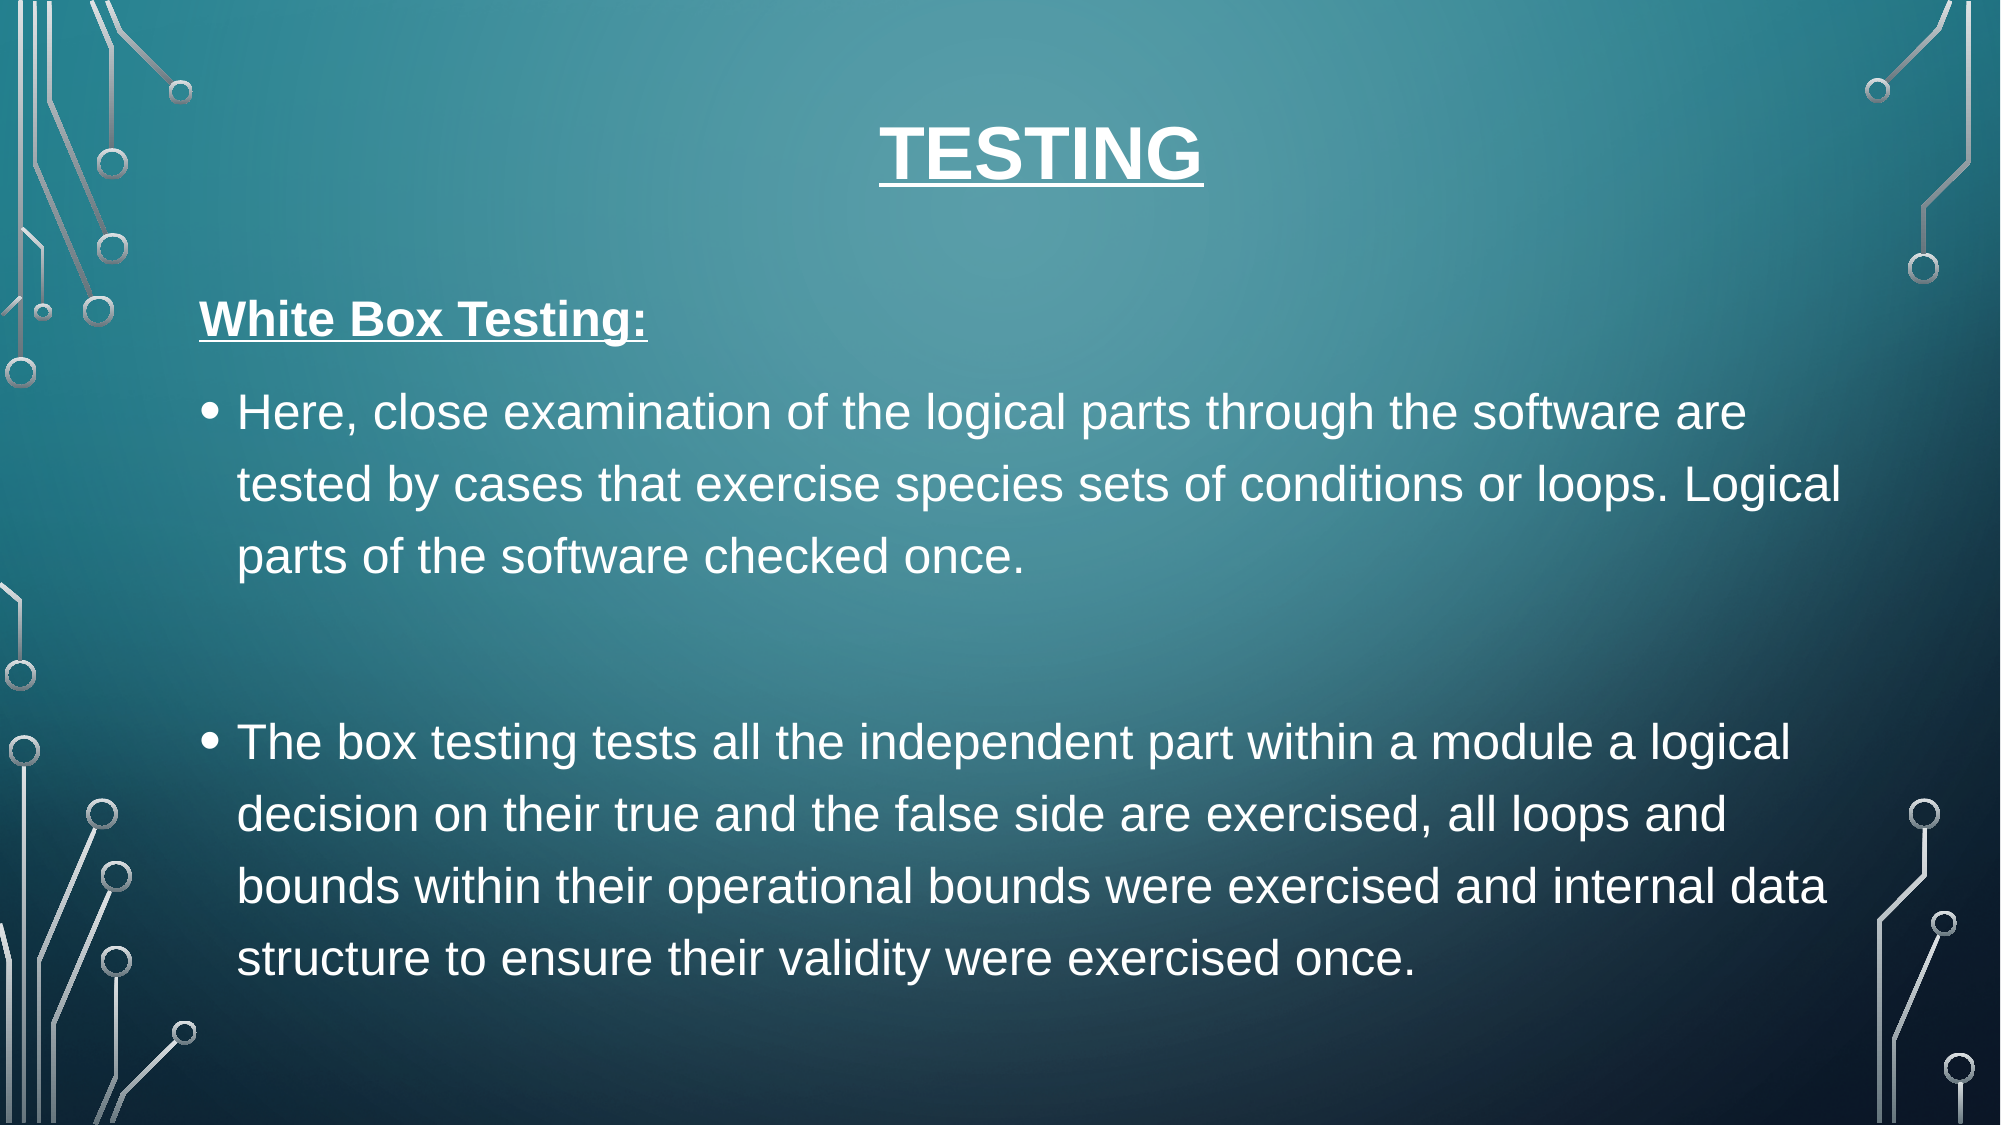

# Testing
White Box Testing:
Here, close examination of the logical parts through the software are tested by cases that exercise species sets of conditions or loops. Logical parts of the software checked once.

The box testing tests all the independent part within a module a logical decision on their true and the false side are exercised, all loops and bounds within their operational bounds were exercised and internal data structure to ensure their validity were exercised once.